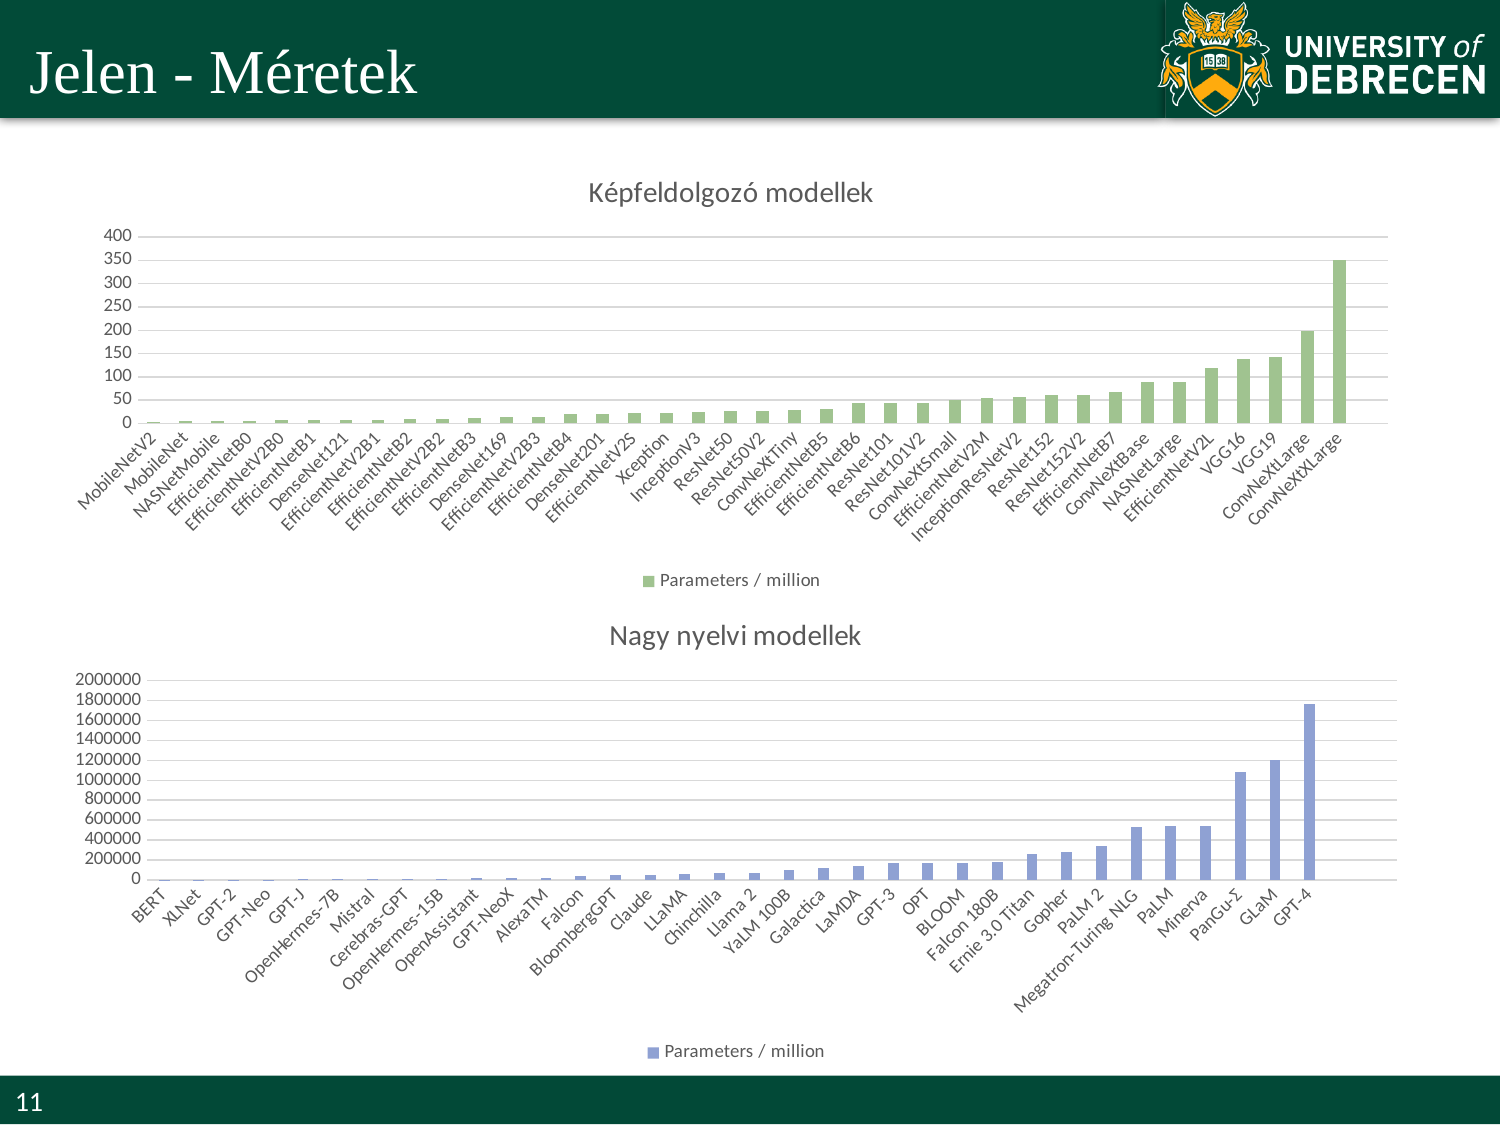

# Jelen - Méretek

### Chart: Képfeldolgozó modellek

| Category | Parameters / million |
|---|---|
| MobileNetV2 | 3.5 |
| MobileNet | 4.3 |
| NASNetMobile | 5.3 |
| EfficientNetB0 | 5.3 |
| EfficientNetV2B0 | 7.2 |
| EfficientNetB1 | 7.9 |
| DenseNet121 | 8.1 |
| EfficientNetV2B1 | 8.2 |
| EfficientNetB2 | 9.2 |
| EfficientNetV2B2 | 10.2 |
| EfficientNetB3 | 12.3 |
| DenseNet169 | 14.3 |
| EfficientNetV2B3 | 14.5 |
| EfficientNetB4 | 19.5 |
| DenseNet201 | 20.2 |
| EfficientNetV2S | 21.6 |
| Xception | 22.9 |
| InceptionV3 | 23.9 |
| ResNet50 | 25.6 |
| ResNet50V2 | 25.6 |
| ConvNeXtTiny | 28.6 |
| EfficientNetB5 | 30.6 |
| EfficientNetB6 | 43.3 |
| ResNet101 | 44.7 |
| ResNet101V2 | 44.7 |
| ConvNeXtSmall | 50.2 |
| EfficientNetV2M | 54.4 |
| InceptionResNetV2 | 55.9 |
| ResNet152 | 60.4 |
| ResNet152V2 | 60.4 |
| EfficientNetB7 | 66.7 |
| ConvNeXtBase | 88.5 |
| NASNetLarge | 88.9 |
| EfficientNetV2L | 119.0 |
| VGG16 | 138.4 |
| VGG19 | 143.7 |
| ConvNeXtLarge | 197.7 |
| ConvNeXtXLarge | 350.1 |

### Chart: Nagy nyelvi modellek

| Category | Parameters / million |
|---|---|
| BERT | 340.0 |
| XLNet | 340.0 |
| GPT-2 | 1500.0 |
| GPT-Neo | 2700.0 |
| GPT-J | 6000.0 |
| OpenHermes-7B | 7000.0 |
| Mistral | 7300.0 |
| Cerebras-GPT | 13000.0 |
| OpenHermes-15B | 13000.0 |
| OpenAssistant | 17000.0 |
| GPT-NeoX | 20000.0 |
| AlexaTM | 20000.0 |
| Falcon | 40000.0 |
| BloombergGPT | 50000.0 |
| Claude | 52000.0 |
| LLaMA | 65000.0 |
| Chinchilla | 70000.0 |
| Llama 2 | 70000.0 |
| YaLM 100B | 100000.0 |
| Galactica | 120000.0 |
| LaMDA | 137000.0 |
| GPT-3 | 175000.0 |
| OPT | 175000.0 |
| BLOOM | 175000.0 |
| Falcon 180B | 180000.0 |
| Ernie 3.0 Titan | 260000.0 |
| Gopher | 280000.0 |
| PaLM 2 | 340000.0 |
| Megatron-Turing NLG | 530000.0 |
| PaLM | 540000.0 |
| Minerva | 540000.0 |
| PanGu-Σ | 1085000.0 |
| GLaM | 1200000.0 |
| GPT-4 | 1760000.0 |